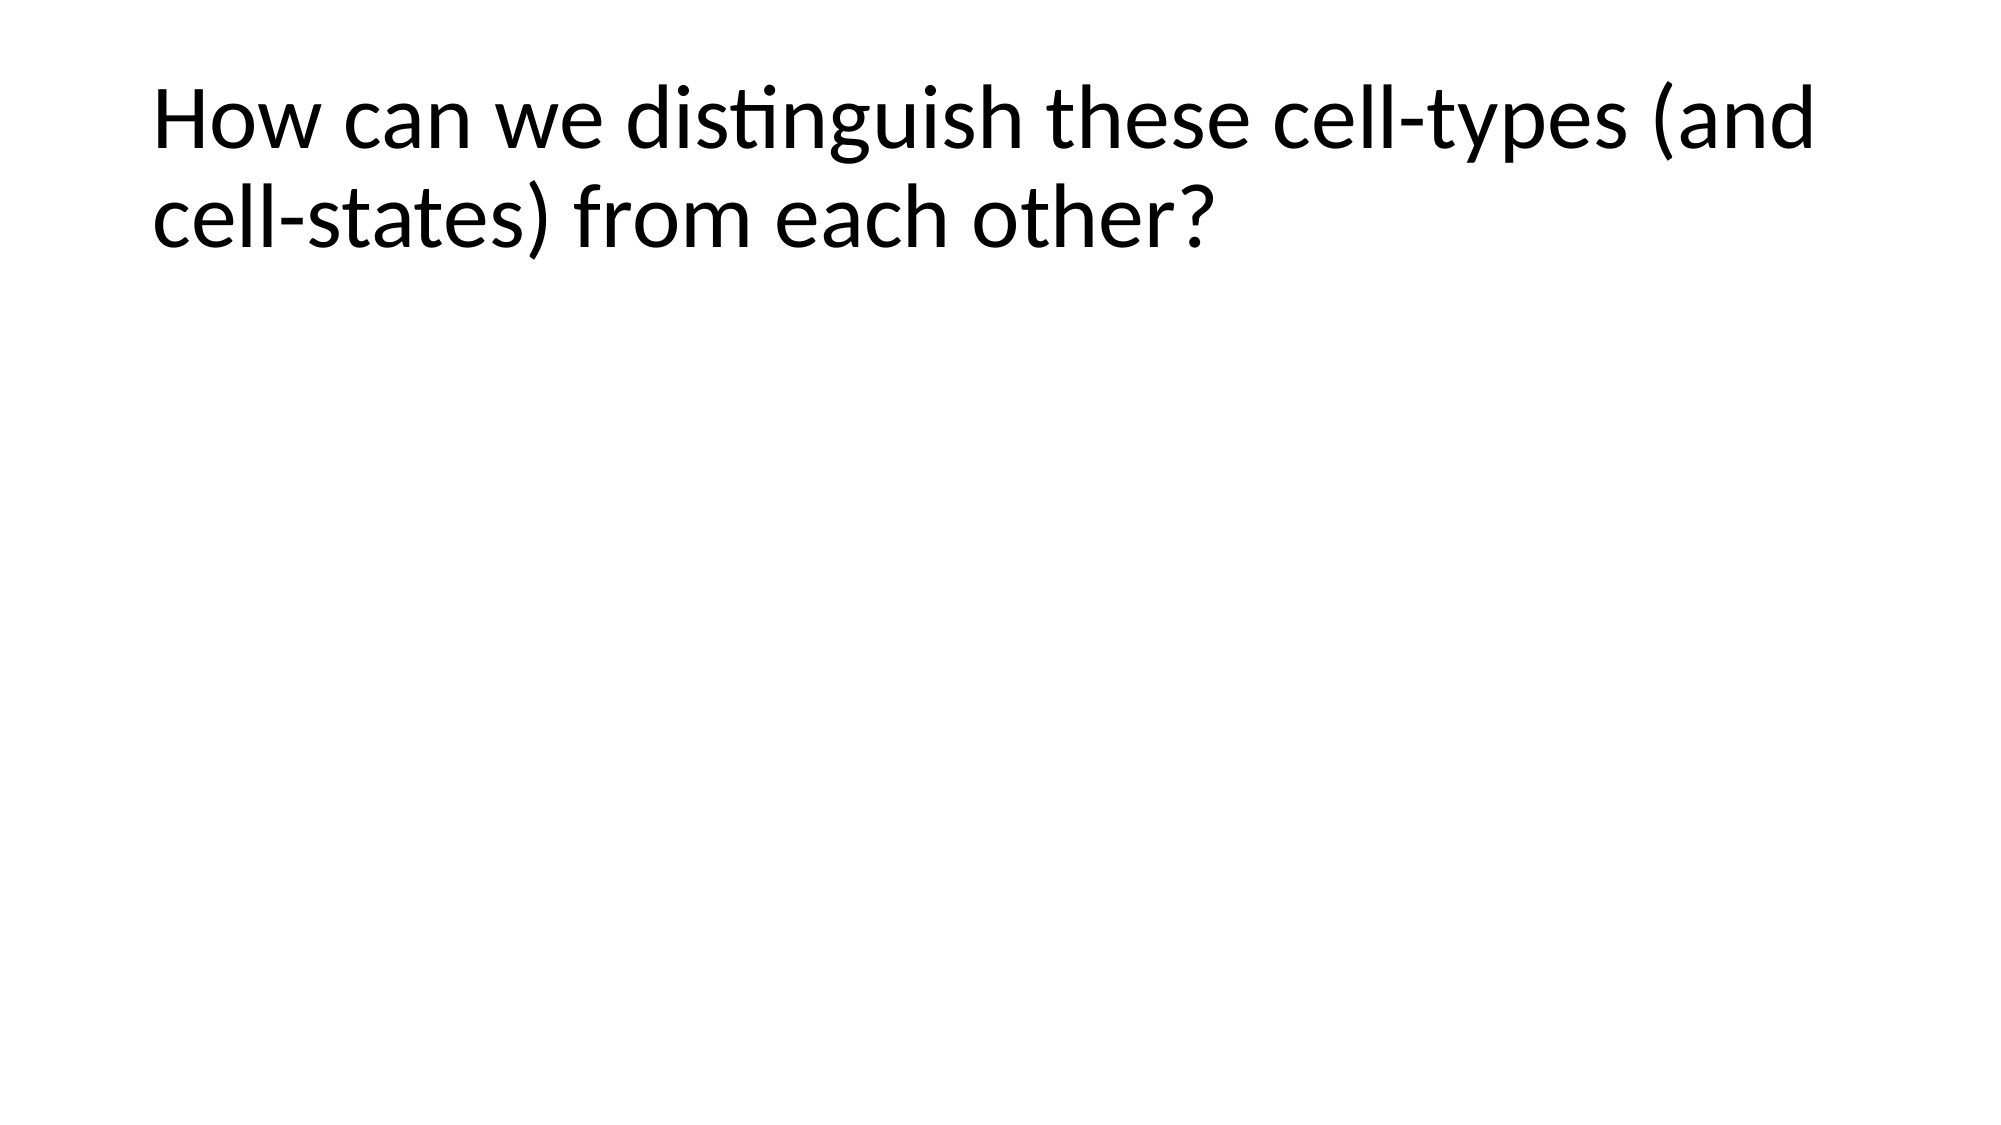

# How can we distinguish these cell-types (and cell-states) from each other?